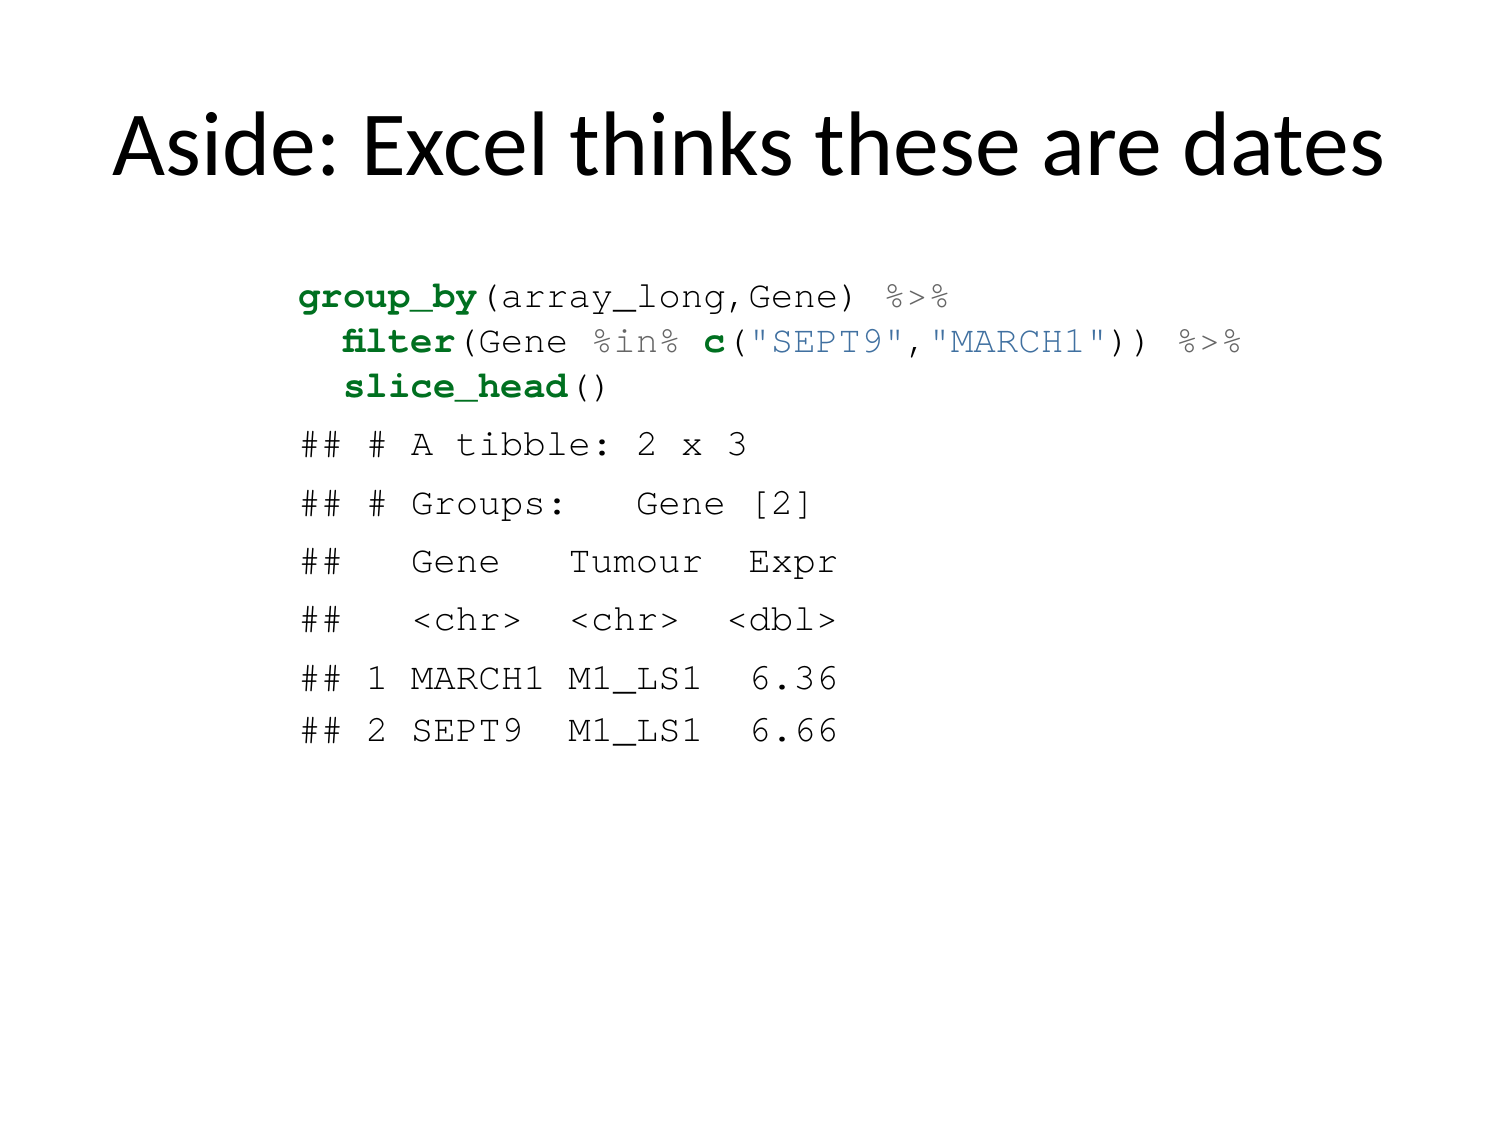

# Aside: Excel thinks these are dates
group_by(array_long,Gene) %>%
  filter(Gene %in% c("SEPT9","MARCH1")) %>%
  slice_head()
## # A tibble: 2 x 3
## # Groups:   Gene [2]
##   Gene   Tumour  Expr
##   <chr>  <chr>  <dbl>
## 1 MARCH1 M1_LS1  6.36
## 2 SEPT9  M1_LS1  6.66